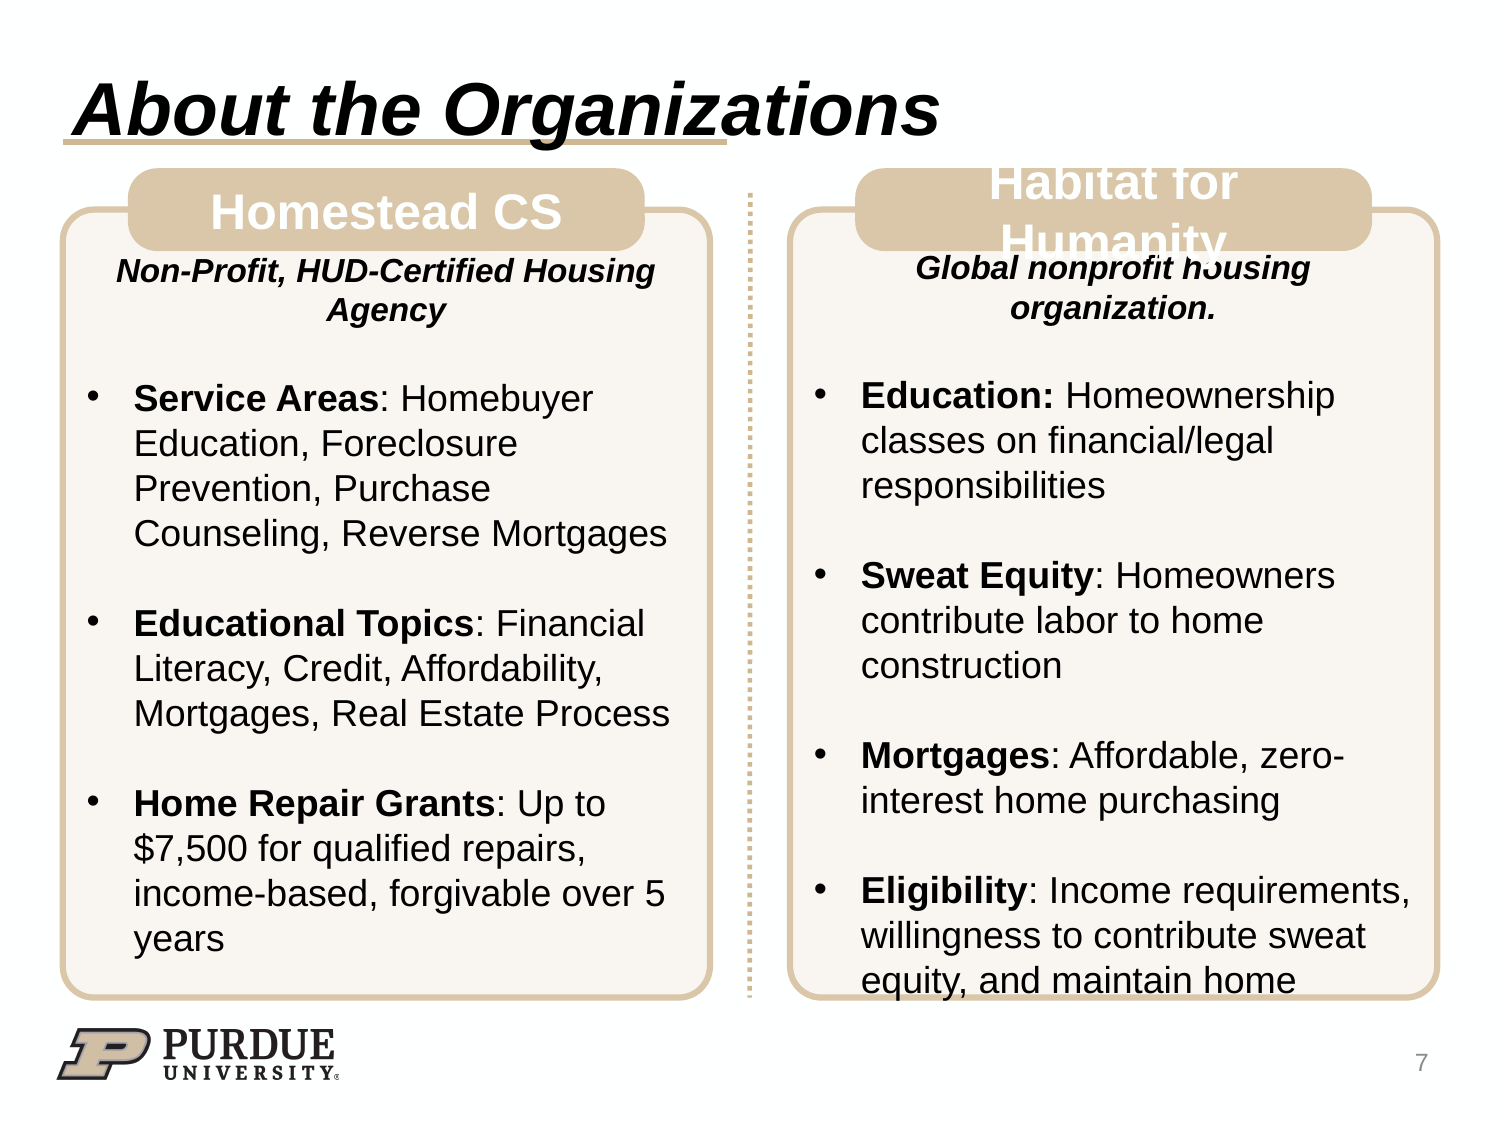

# About the Organizations
Homestead CS
Habitat for Humanity
Non-Profit, HUD-Certified Housing Agency

Service Areas: Homebuyer Education, Foreclosure Prevention, Purchase Counseling, Reverse Mortgages

Educational Topics: Financial Literacy, Credit, Affordability, Mortgages, Real Estate Process

Home Repair Grants: Up to $7,500 for qualified repairs, income-based, forgivable over 5 years

Global nonprofit housing organization.

Education: Homeownership classes on financial/legal responsibilities

Sweat Equity: Homeowners contribute labor to home construction

Mortgages: Affordable, zero-interest home purchasing

Eligibility: Income requirements, willingness to contribute sweat equity, and maintain home
7